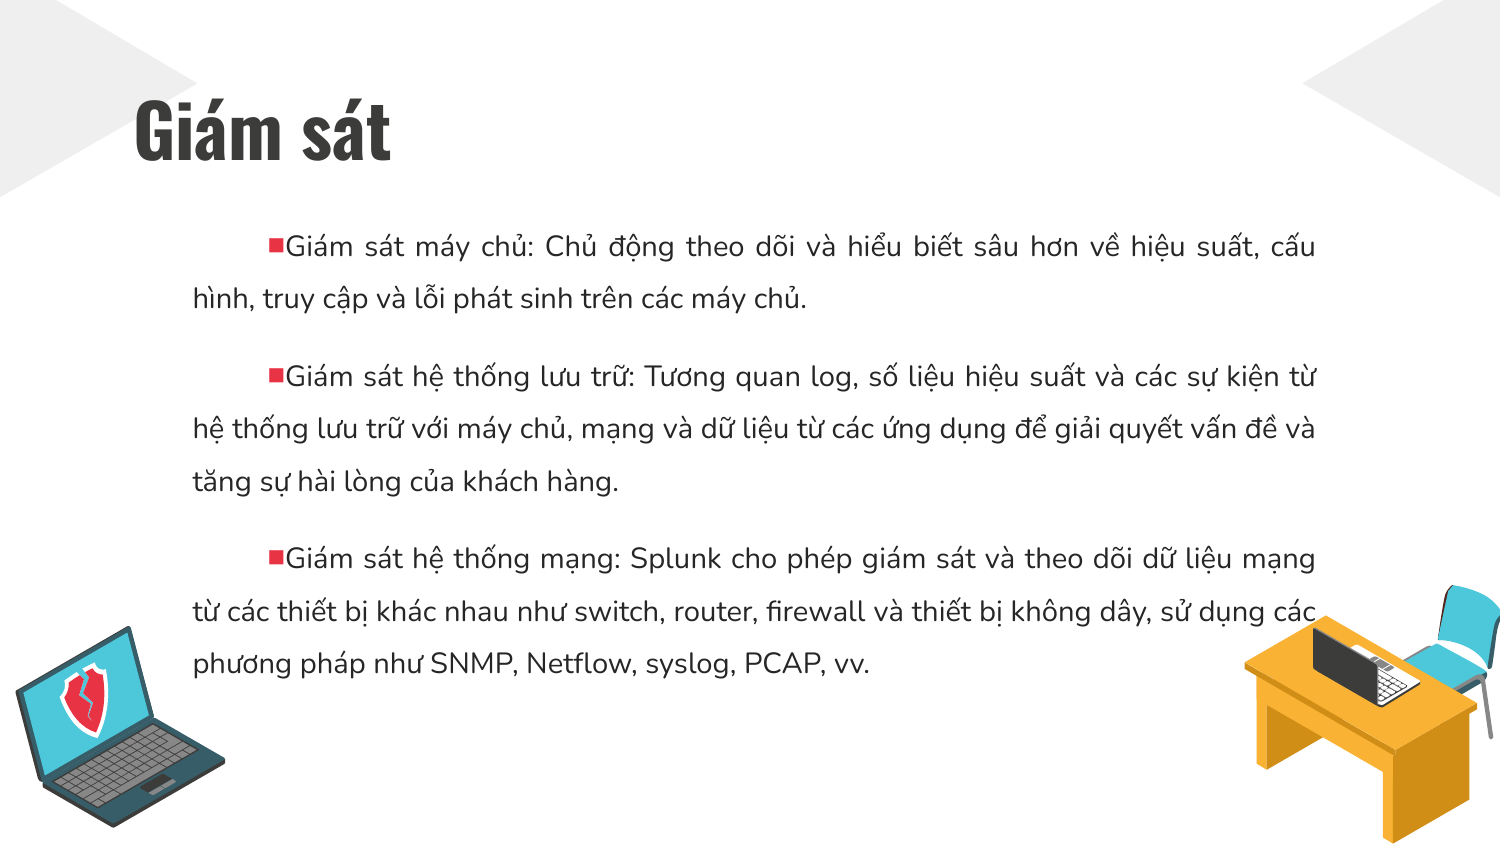

# Giám sát
Giám sát máy chủ: Chủ động theo dõi và hiểu biết sâu hơn về hiệu suất, cấu hình, truy cập và lỗi phát sinh trên các máy chủ.
Giám sát hệ thống lưu trữ: Tương quan log, số liệu hiệu suất và các sự kiện từ hệ thống lưu trữ với máy chủ, mạng và dữ liệu từ các ứng dụng để giải quyết vấn đề và tăng sự hài lòng của khách hàng.
Giám sát hệ thống mạng: Splunk cho phép giám sát và theo dõi dữ liệu mạng từ các thiết bị khác nhau như switch, router, firewall và thiết bị không dây, sử dụng các phương pháp như SNMP, Netflow, syslog, PCAP, vv.